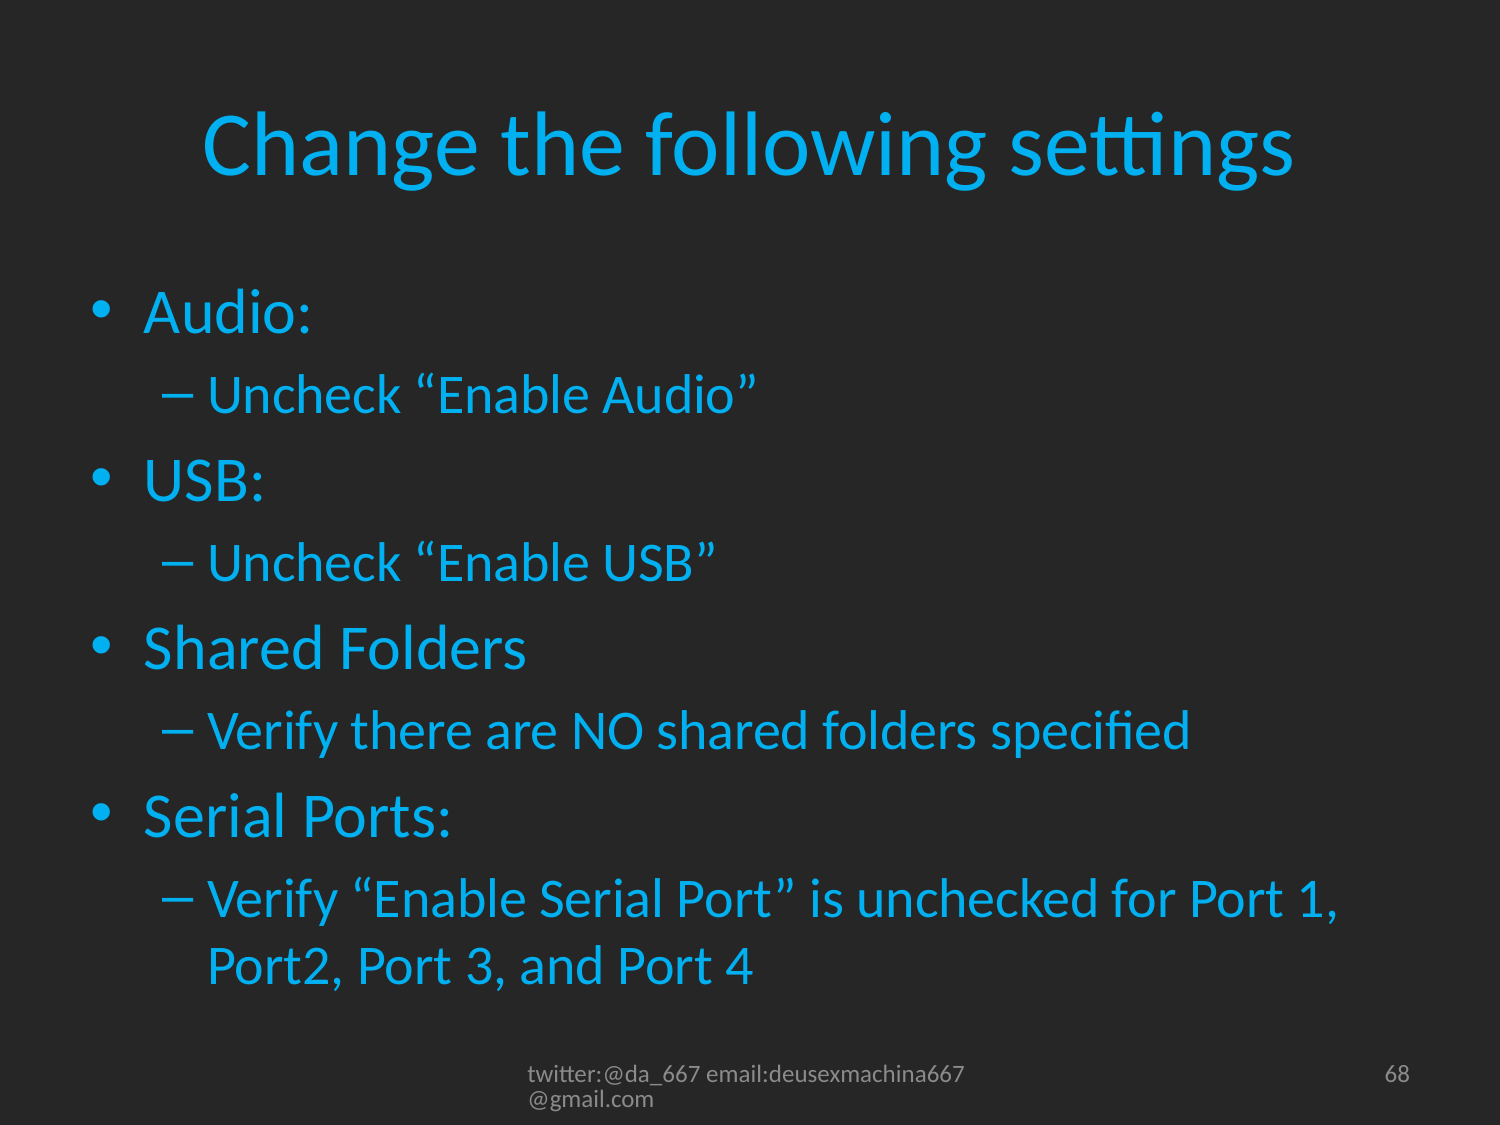

# Change the following settings
Audio:
Uncheck “Enable Audio”
USB:
Uncheck “Enable USB”
Shared Folders
Verify there are NO shared folders specified
Serial Ports:
Verify “Enable Serial Port” is unchecked for Port 1, Port2, Port 3, and Port 4
twitter:@da_667 email:deusexmachina667@gmail.com
68